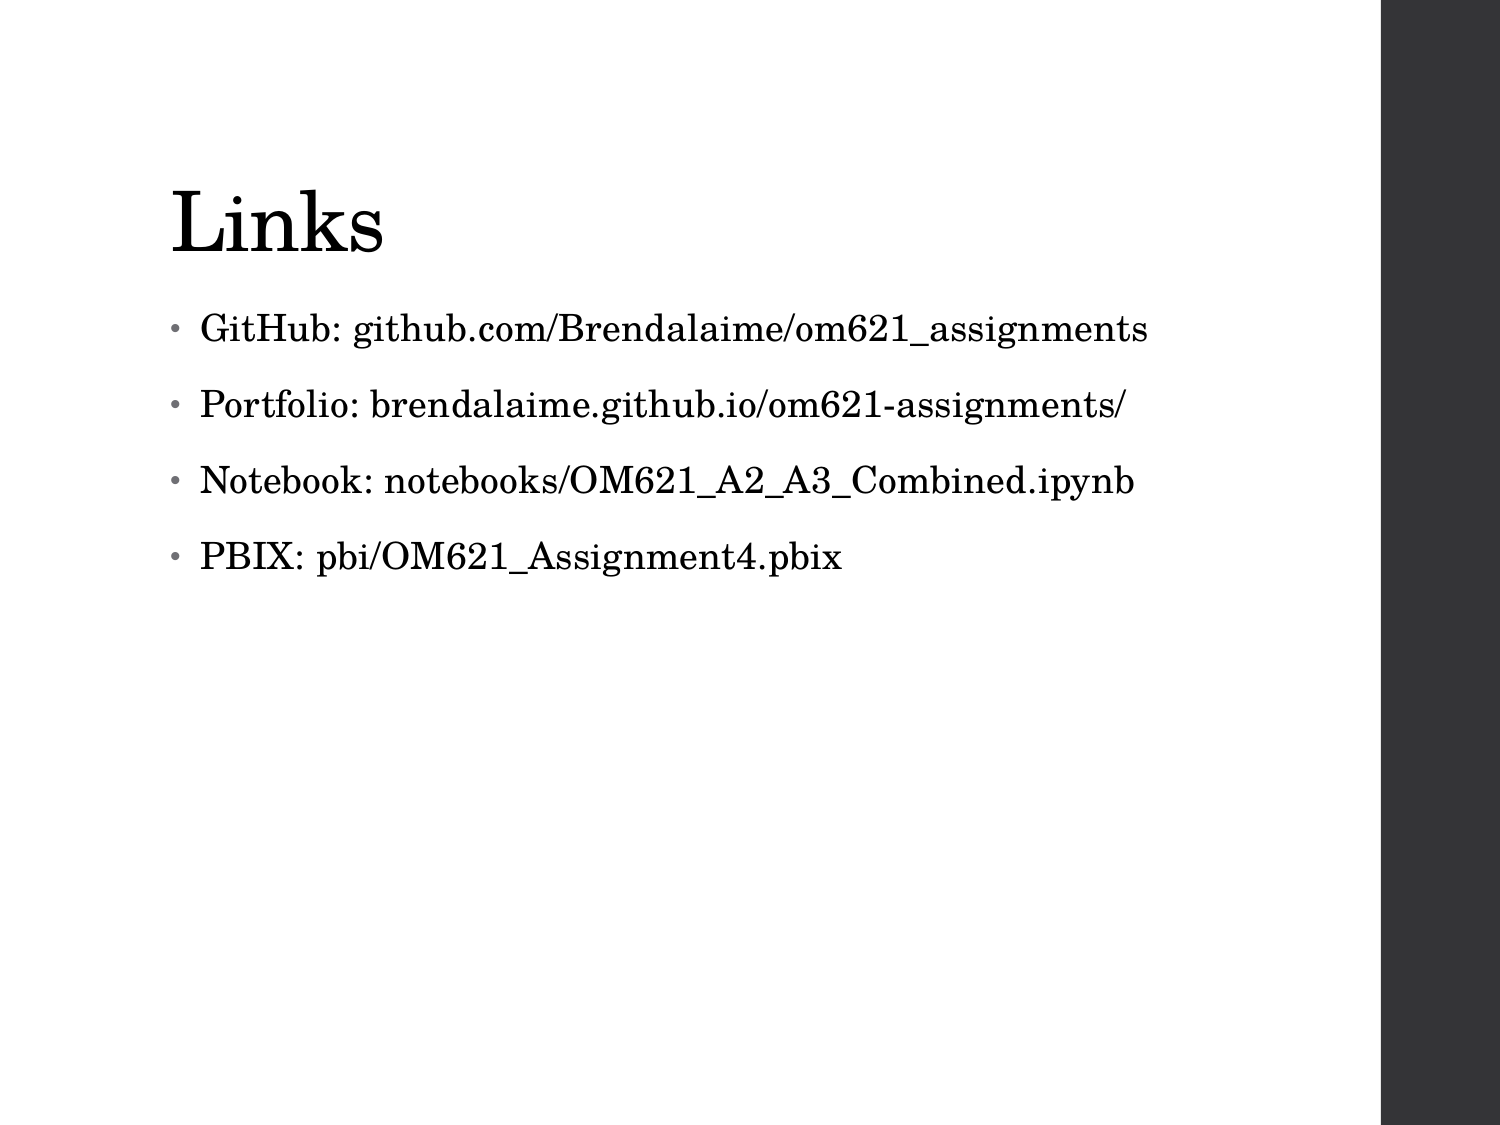

# Links
GitHub: github.com/Brendalaime/om621_assignments
Portfolio: brendalaime.github.io/om621-assignments/
Notebook: notebooks/OM621_A2_A3_Combined.ipynb
PBIX: pbi/OM621_Assignment4.pbix